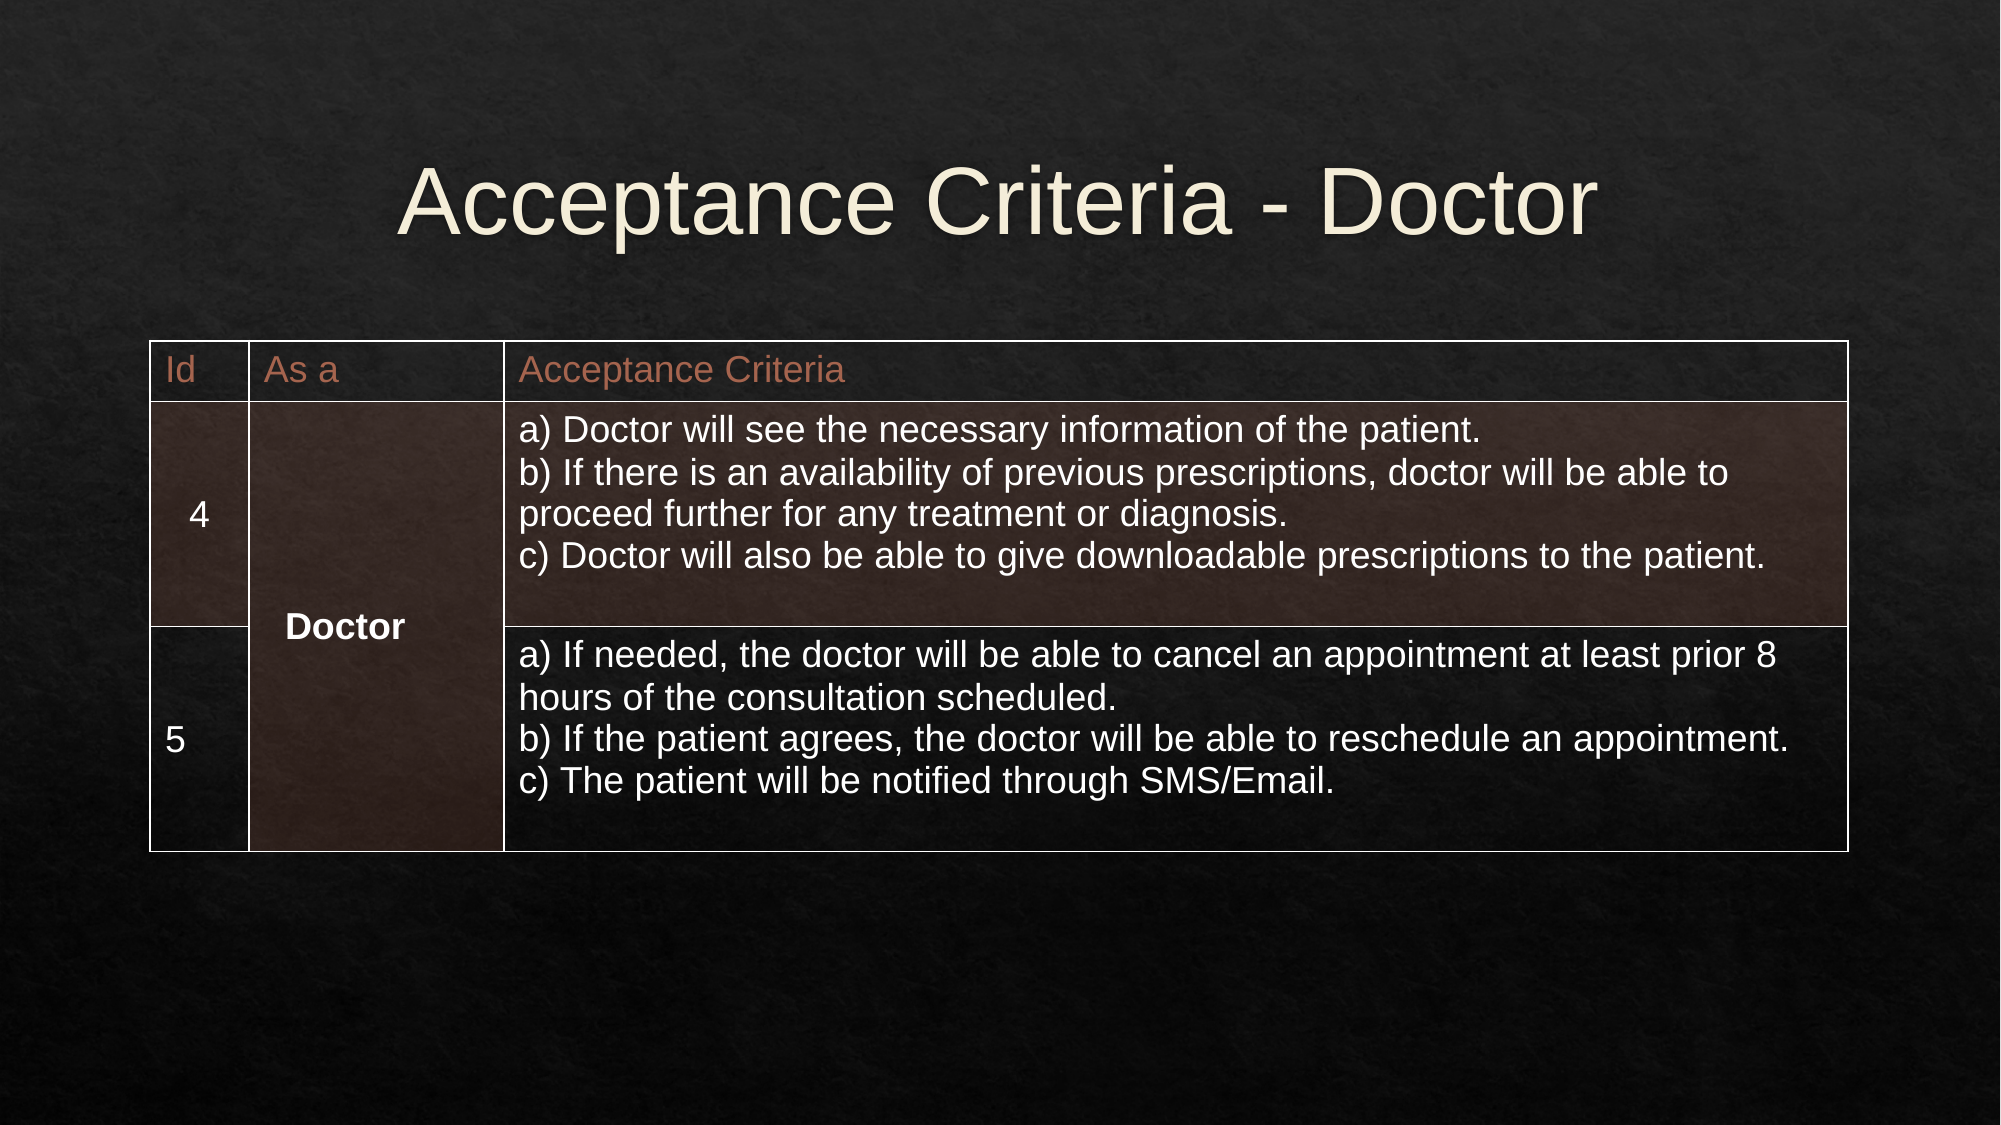

# Acceptance Criteria - Doctor
| Id | As a | Acceptance Criteria |
| --- | --- | --- |
| 4 | Doctor | a) Doctor will see the necessary information of the patient. b) If there is an availability of previous prescriptions, doctor will be able to proceed further for any treatment or diagnosis. c) Doctor will also be able to give downloadable prescriptions to the patient. |
| 5 | Doctor | a) If needed, the doctor will be able to cancel an appointment at least prior 8 hours of the consultation scheduled. b) If the patient agrees, the doctor will be able to reschedule an appointment. c) The patient will be notified through SMS/Email. |